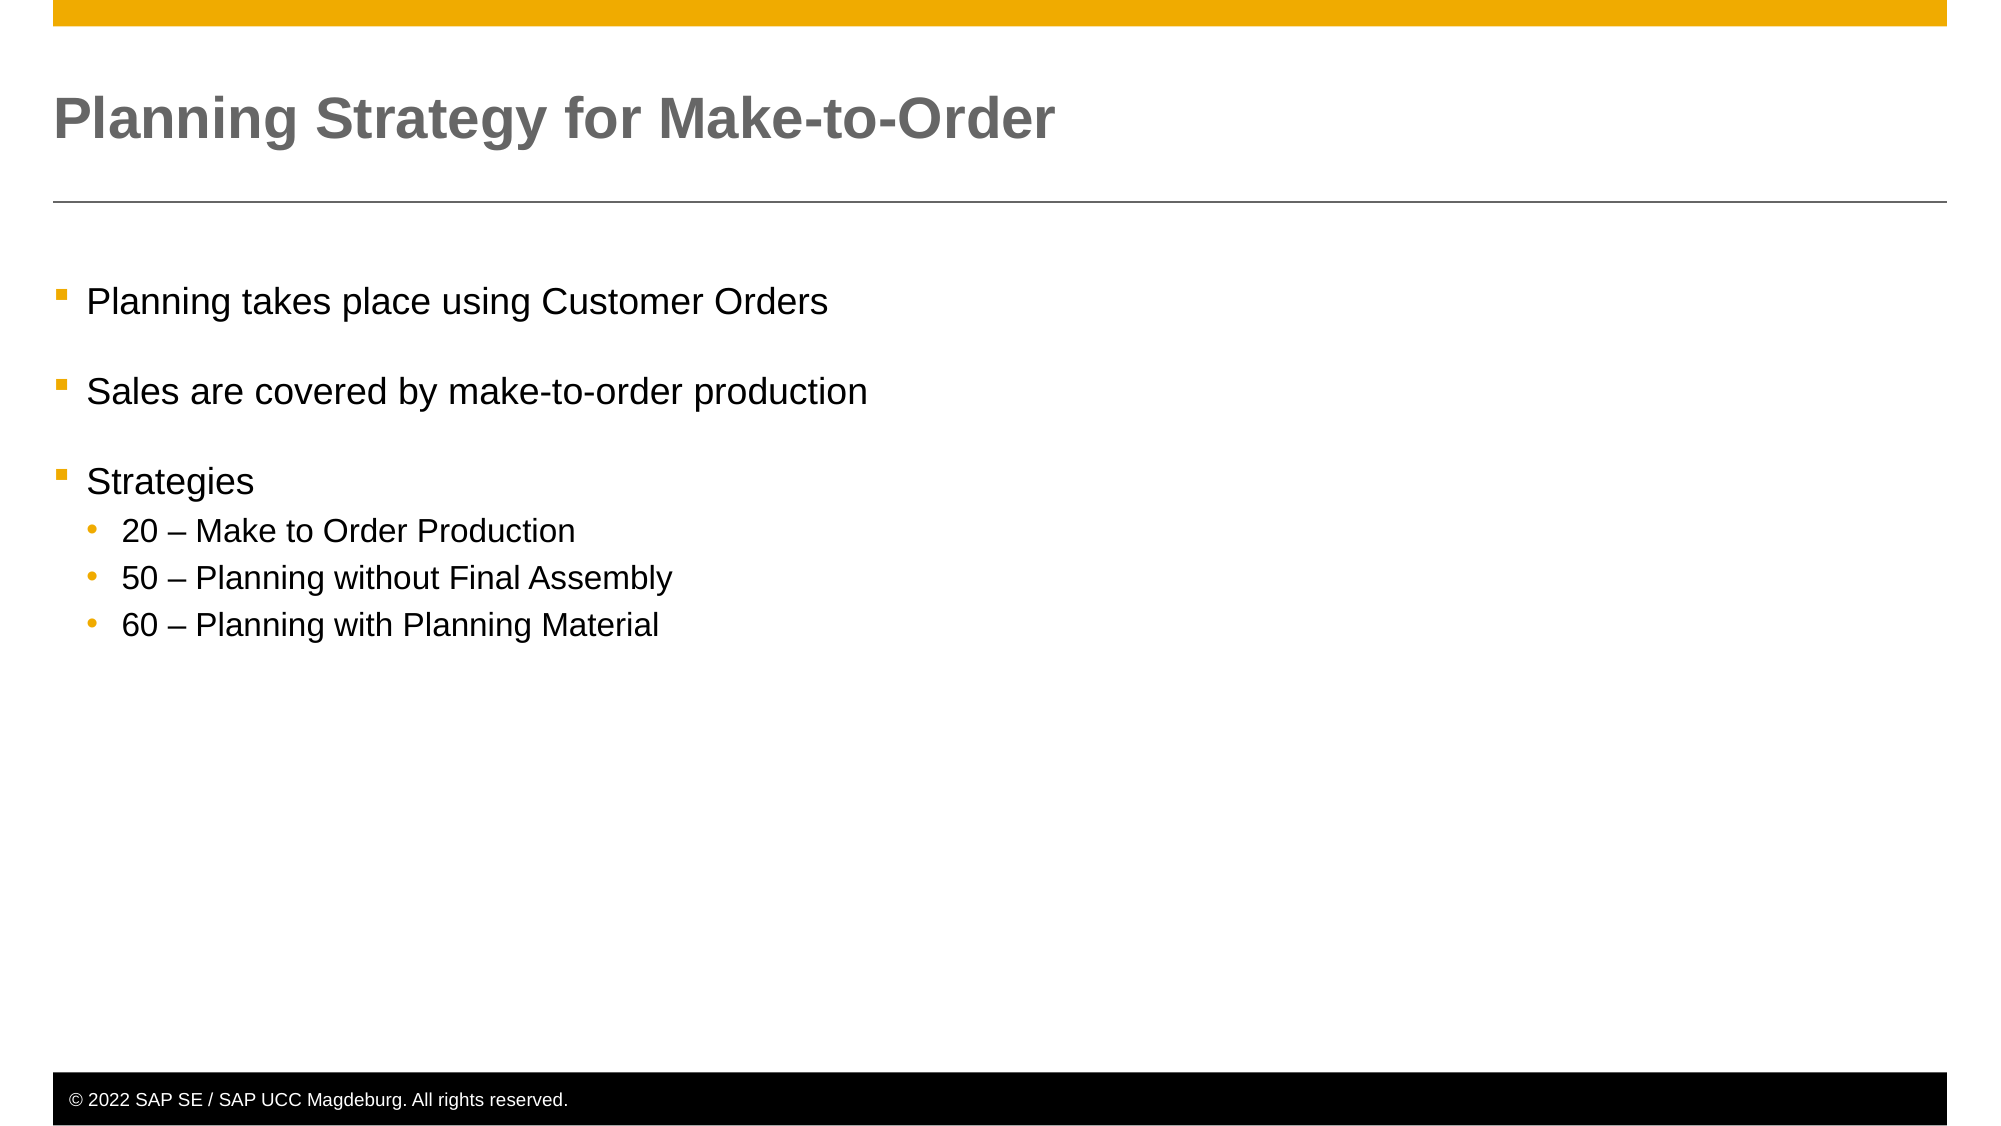

# Planning Strategy for Make-to-Order
Planning takes place using Customer Orders

Sales are covered by make-to-order production

Strategies
20 – Make to Order Production
50 – Planning without Final Assembly
60 – Planning with Planning Material